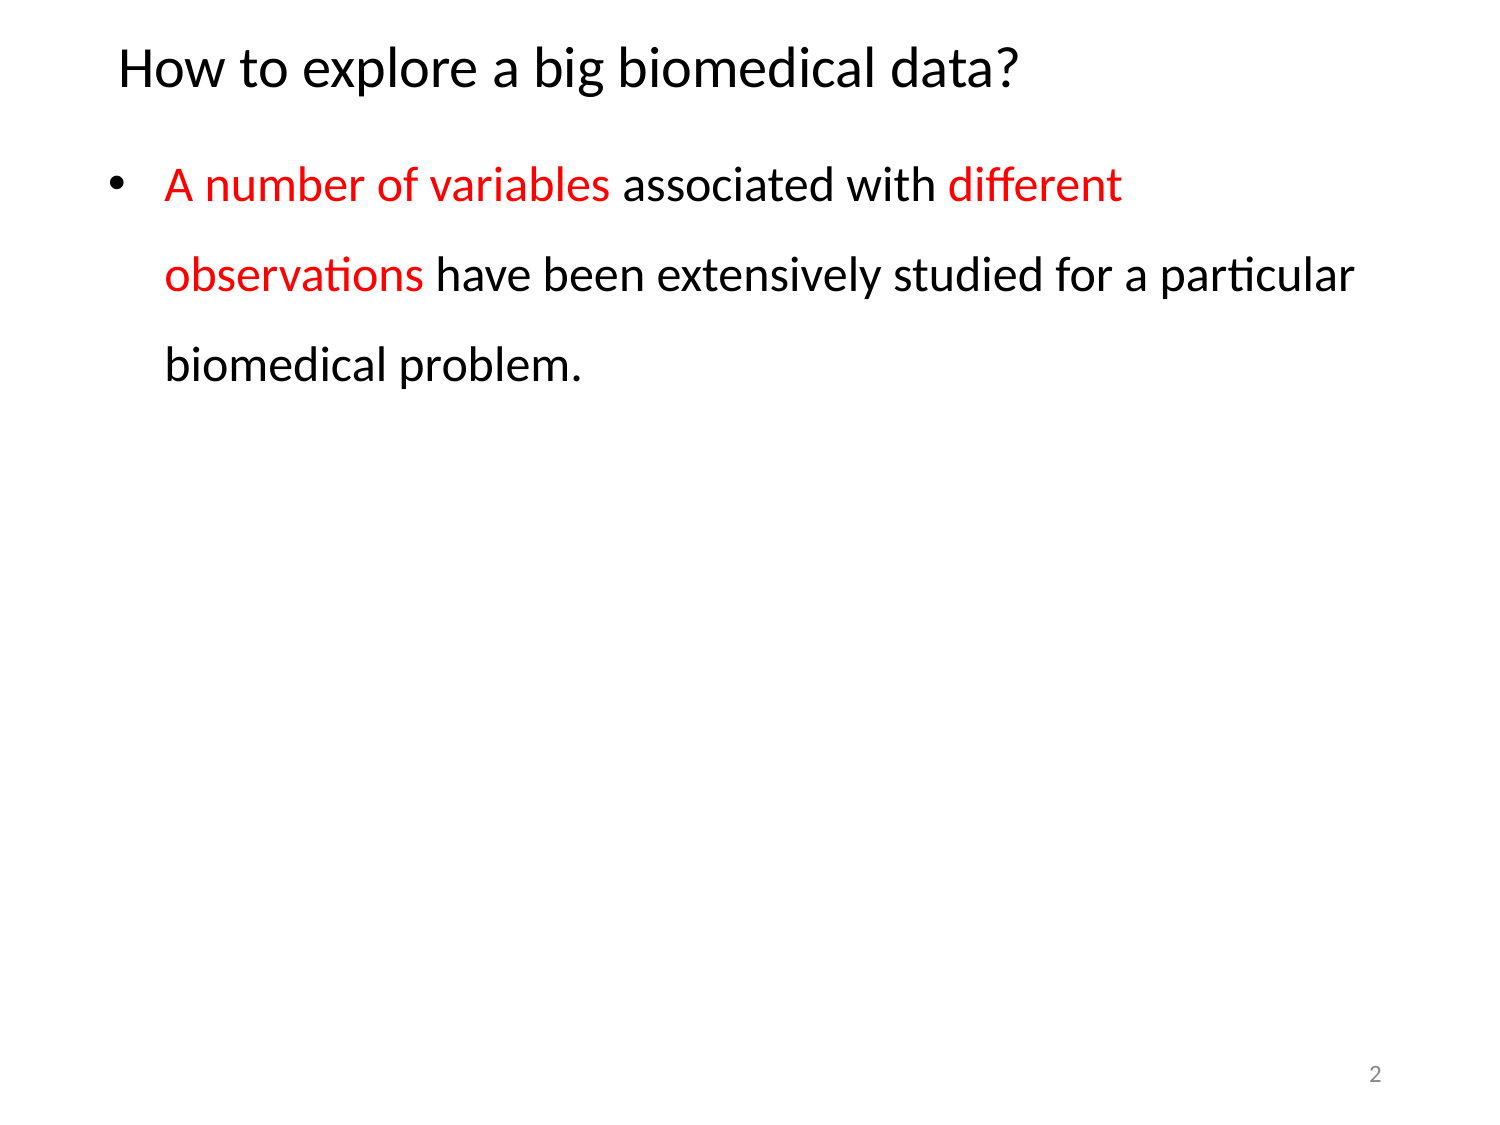

# How to explore a big biomedical data?
A number of variables associated with different observations have been extensively studied for a particular biomedical problem.

2